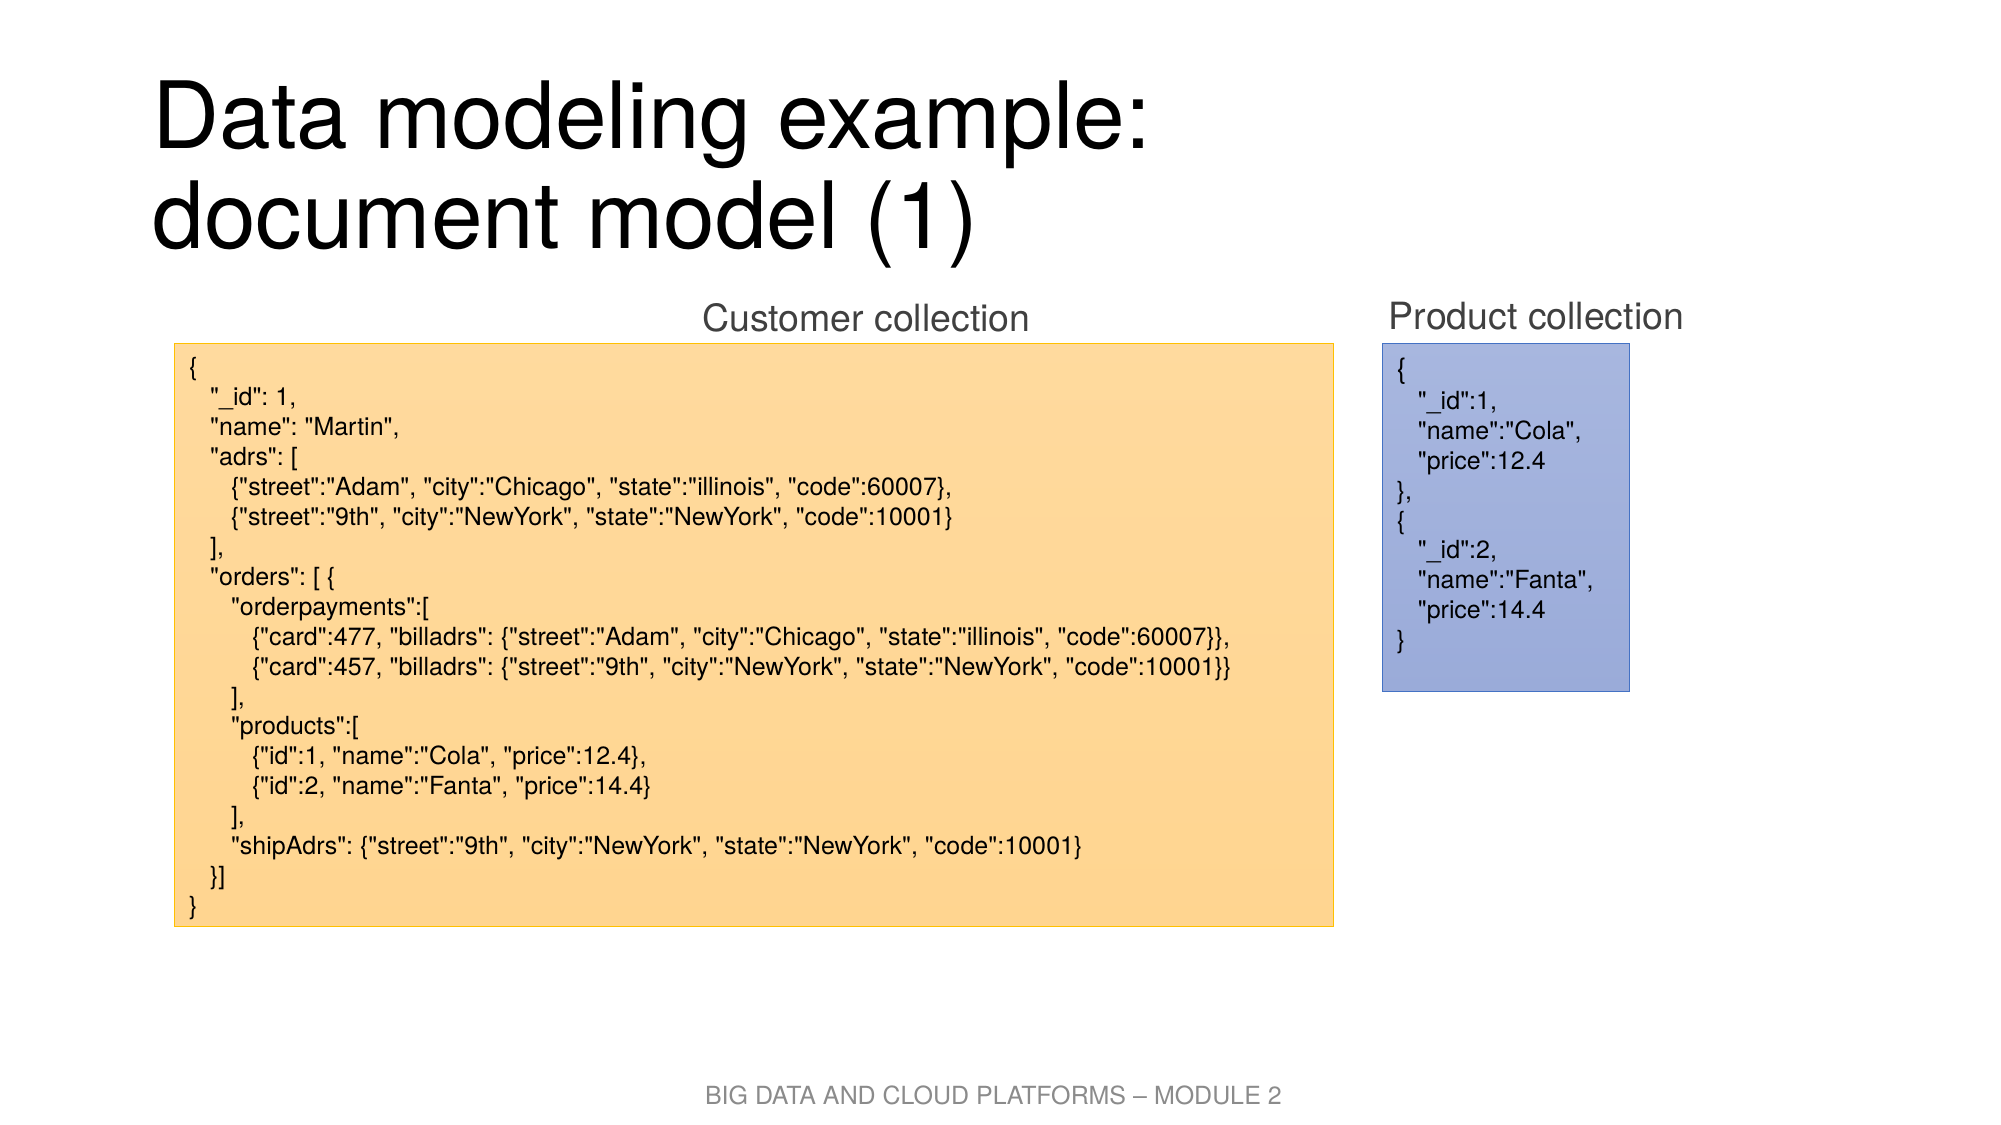

# Data modeling example: document model (1)
Product collection
Customer collection

{
   "_id": 1,
   "name": "Martin",
   "adrs": [
      {"street":"Adam", "city":"Chicago", "state":"illinois", "code":60007},
      {"street":"9th", "city":"NewYork", "state":"NewYork", "code":10001}
   ],
   "orders": [ {
      "orderpayments":[
         {"card":477, "billadrs": {"street":"Adam", "city":"Chicago", "state":"illinois", "code":60007}},
         {"card":457, "billadrs": {"street":"9th", "city":"NewYork", "state":"NewYork", "code":10001}}
      ],
      "products":[
         {"id":1, "name":"Cola", "price":12.4},
         {"id":2, "name":"Fanta", "price":14.4}
      ],
      "shipAdrs": {"street":"9th", "city":"NewYork", "state":"NewYork", "code":10001}
   }]
}
{
   "_id":1,
   "name":"Cola",
   "price":12.4
},
{
   "_id":2,
   "name":"Fanta",
   "price":14.4
}